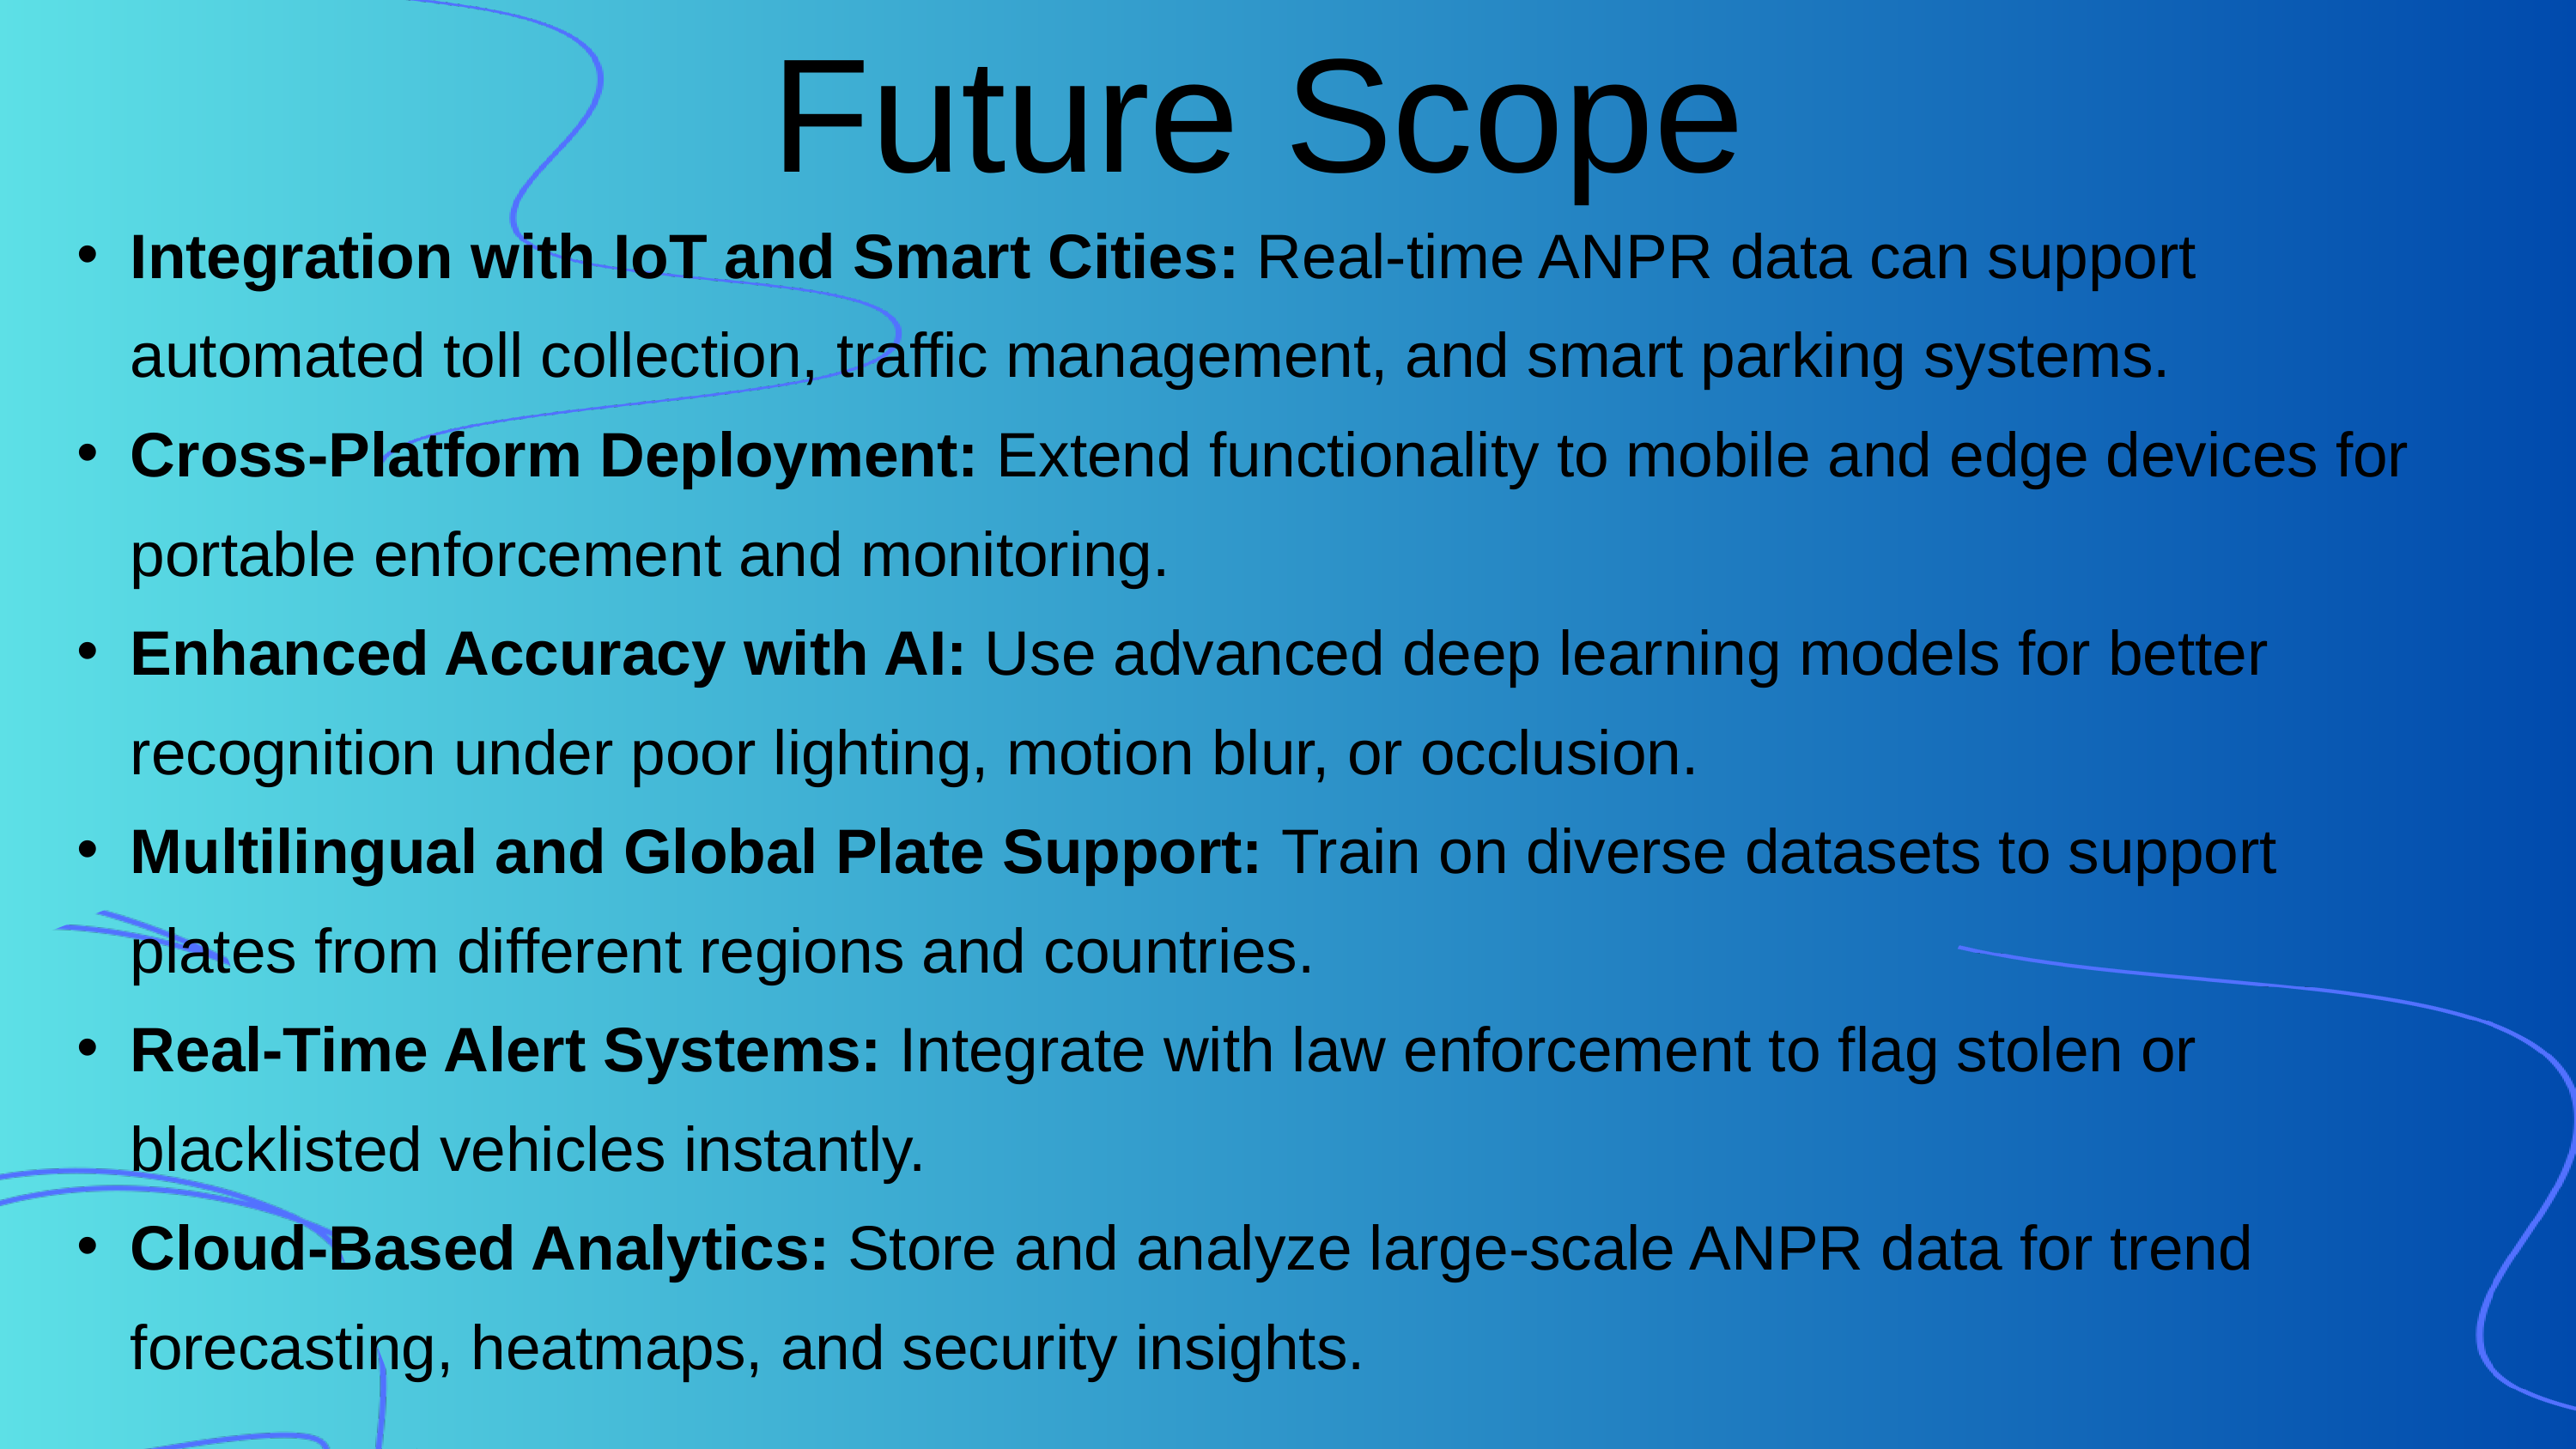

Future Scope
Integration with IoT and Smart Cities: Real-time ANPR data can support automated toll collection, traffic management, and smart parking systems.
Cross-Platform Deployment: Extend functionality to mobile and edge devices for portable enforcement and monitoring.
Enhanced Accuracy with AI: Use advanced deep learning models for better recognition under poor lighting, motion blur, or occlusion.
Multilingual and Global Plate Support: Train on diverse datasets to support plates from different regions and countries.
Real-Time Alert Systems: Integrate with law enforcement to flag stolen or blacklisted vehicles instantly.
Cloud-Based Analytics: Store and analyze large-scale ANPR data for trend forecasting, heatmaps, and security insights.